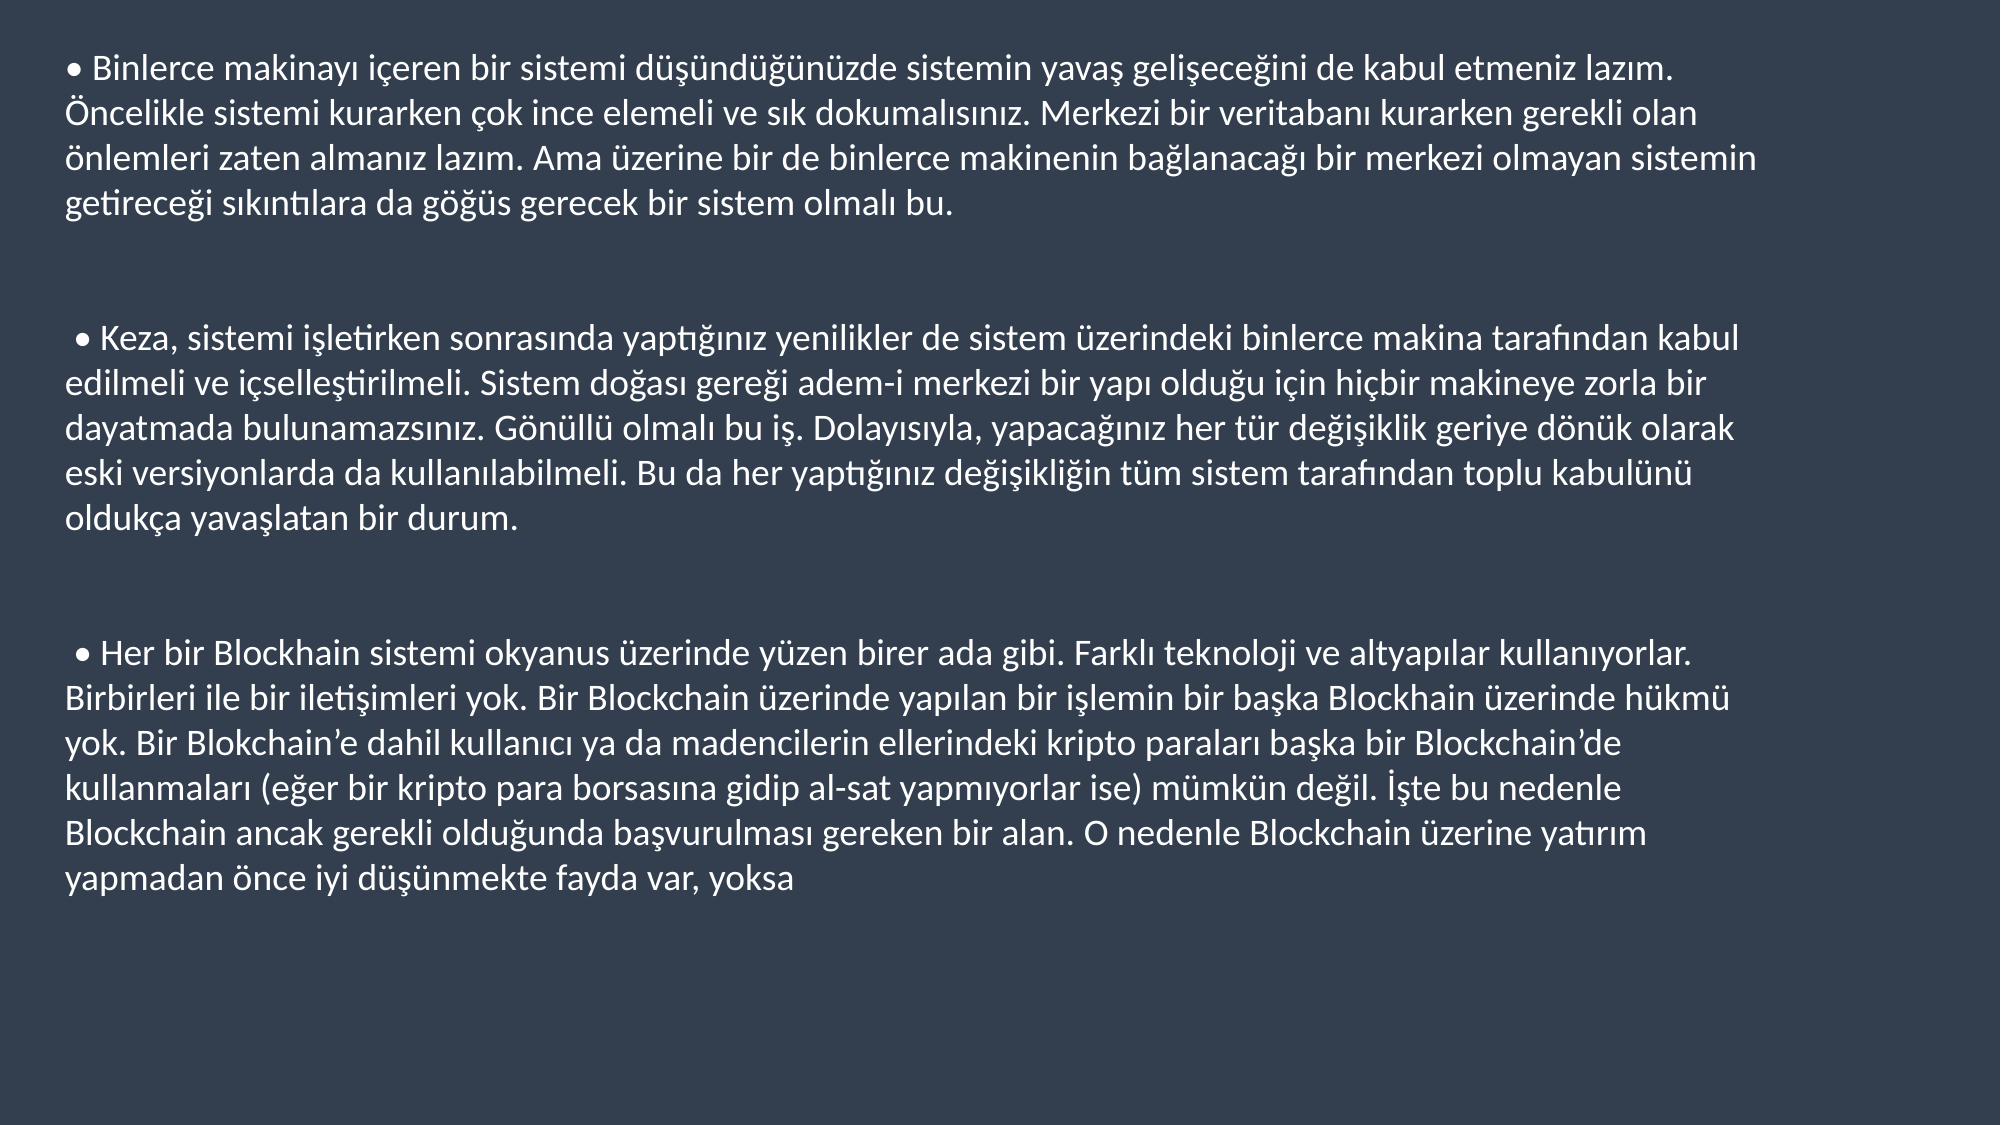

• Binlerce makinayı içeren bir sistemi düşündüğünüzde sistemin yavaş gelişeceğini de kabul etmeniz lazım. Öncelikle sistemi kurarken çok ince elemeli ve sık dokumalısınız. Merkezi bir veritabanı kurarken gerekli olan önlemleri zaten almanız lazım. Ama üzerine bir de binlerce makinenin bağlanacağı bir merkezi olmayan sistemin getireceği sıkıntılara da göğüs gerecek bir sistem olmalı bu.

 • Keza, sistemi işletirken sonrasında yaptığınız yenilikler de sistem üzerindeki binlerce makina tarafından kabul edilmeli ve içselleştirilmeli. Sistem doğası gereği adem-i merkezi bir yapı olduğu için hiçbir makineye zorla bir dayatmada bulunamazsınız. Gönüllü olmalı bu iş. Dolayısıyla, yapacağınız her tür değişiklik geriye dönük olarak eski versiyonlarda da kullanılabilmeli. Bu da her yaptığınız değişikliğin tüm sistem tarafından toplu kabulünü oldukça yavaşlatan bir durum.

 • Her bir Blockhain sistemi okyanus üzerinde yüzen birer ada gibi. Farklı teknoloji ve altyapılar kullanıyorlar. Birbirleri ile bir iletişimleri yok. Bir Blockchain üzerinde yapılan bir işlemin bir başka Blockhain üzerinde hükmü yok. Bir Blokchain’e dahil kullanıcı ya da madencilerin ellerindeki kripto paraları başka bir Blockchain’de kullanmaları (eğer bir kripto para borsasına gidip al-sat yapmıyorlar ise) mümkün değil. İşte bu nedenle Blockchain ancak gerekli olduğunda başvurulması gereken bir alan. O nedenle Blockchain üzerine yatırım yapmadan önce iyi düşünmekte fayda var, yoksa